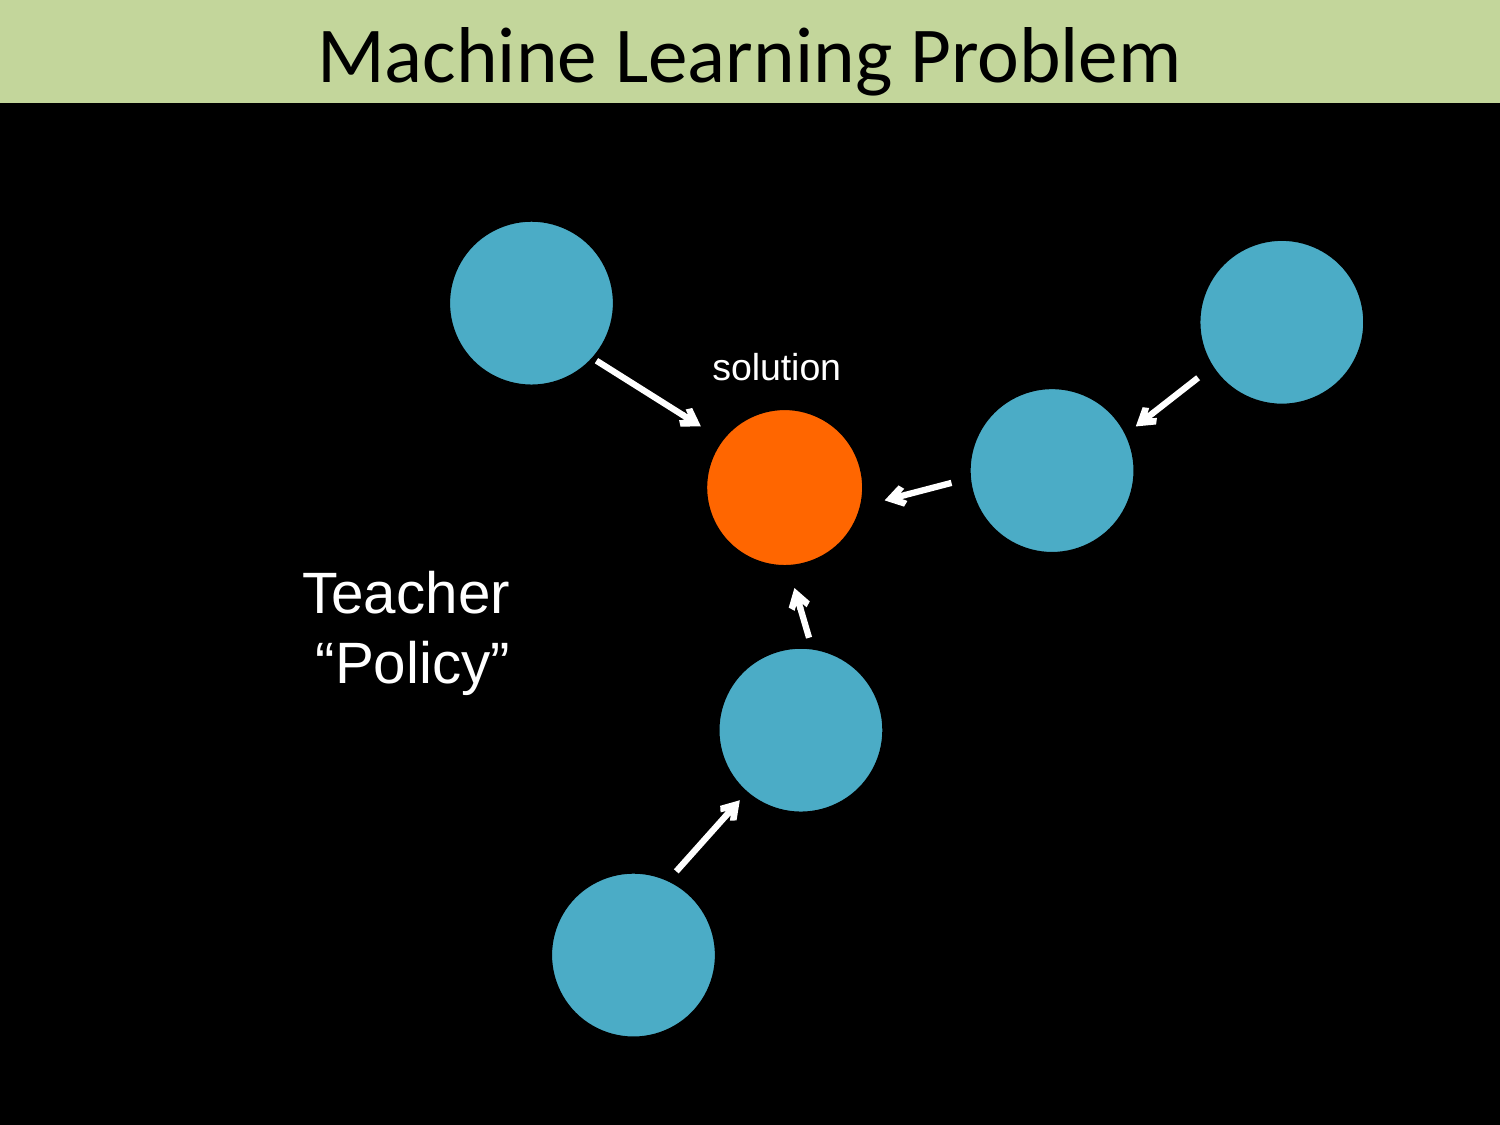

# Problem Solving Policy

Machine Learning Problem

solution

Teacher “Policy”